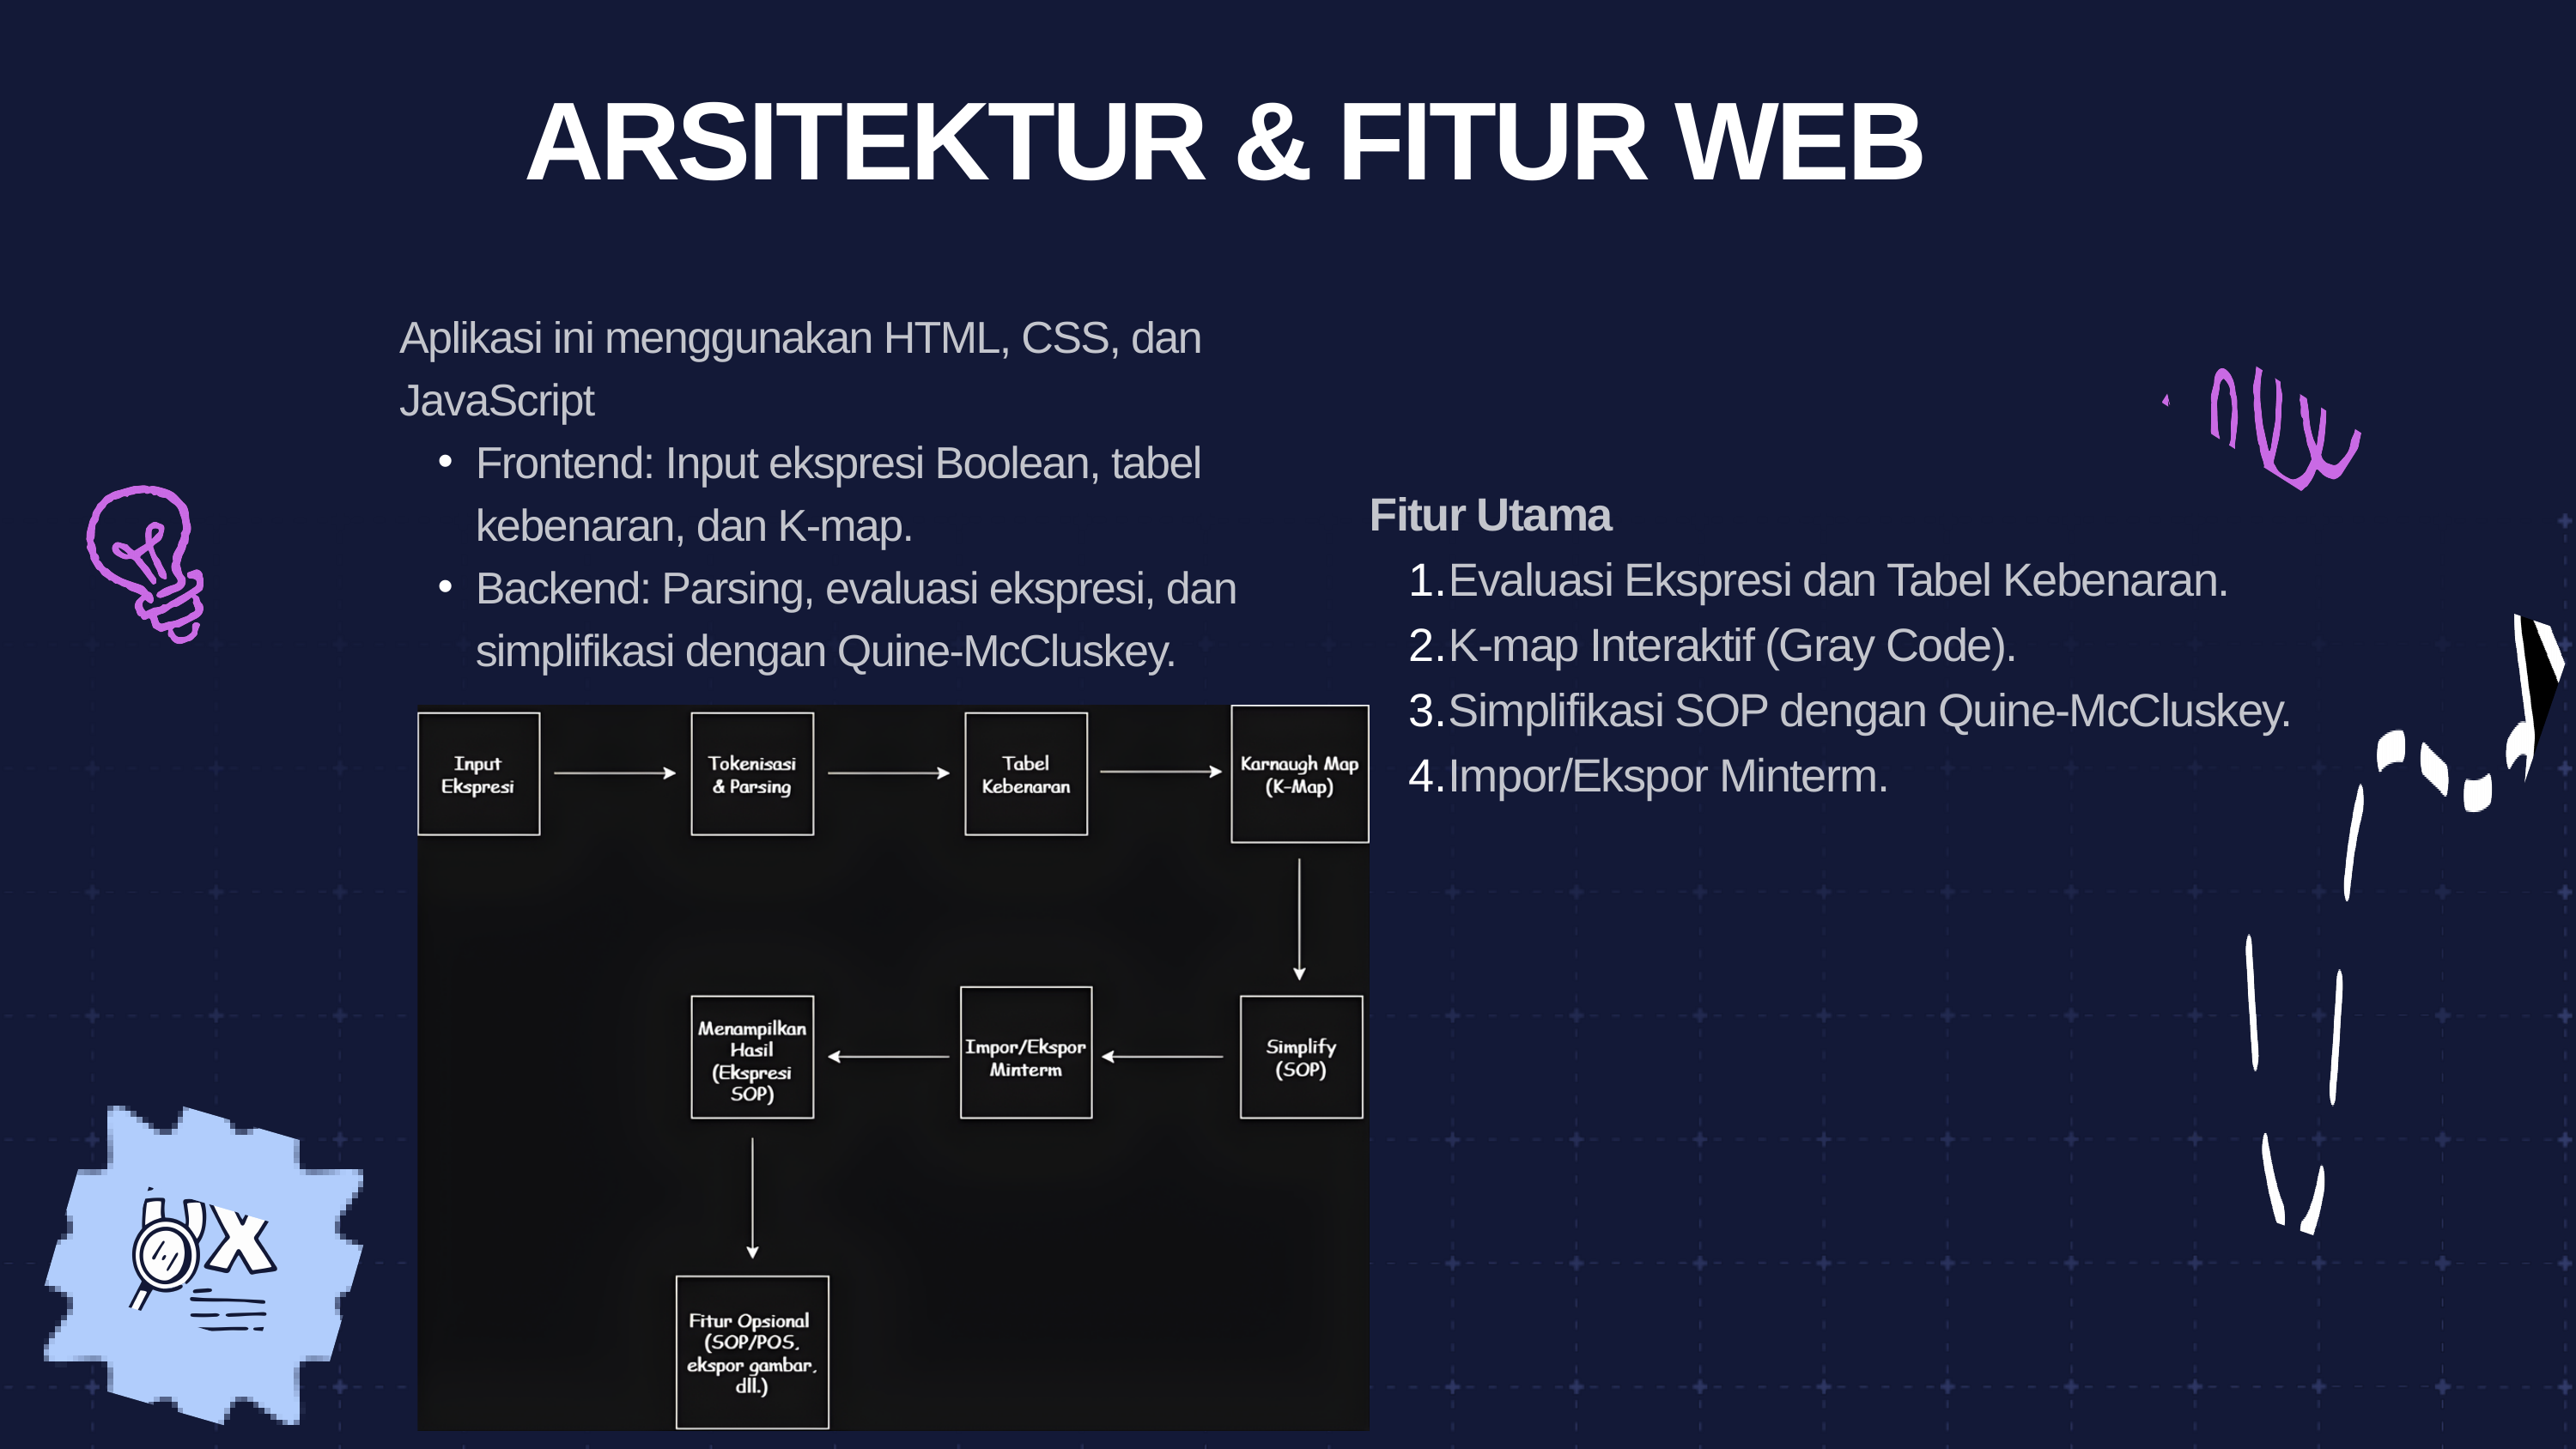

ARSITEKTUR & FITUR WEB
Aplikasi ini menggunakan HTML, CSS, dan JavaScript
Frontend: Input ekspresi Boolean, tabel kebenaran, dan K-map.
Backend: Parsing, evaluasi ekspresi, dan simplifikasi dengan Quine-McCluskey.

Fitur Utama
Evaluasi Ekspresi dan Tabel Kebenaran.
K-map Interaktif (Gray Code).
Simplifikasi SOP dengan Quine-McCluskey.
Impor/Ekspor Minterm.